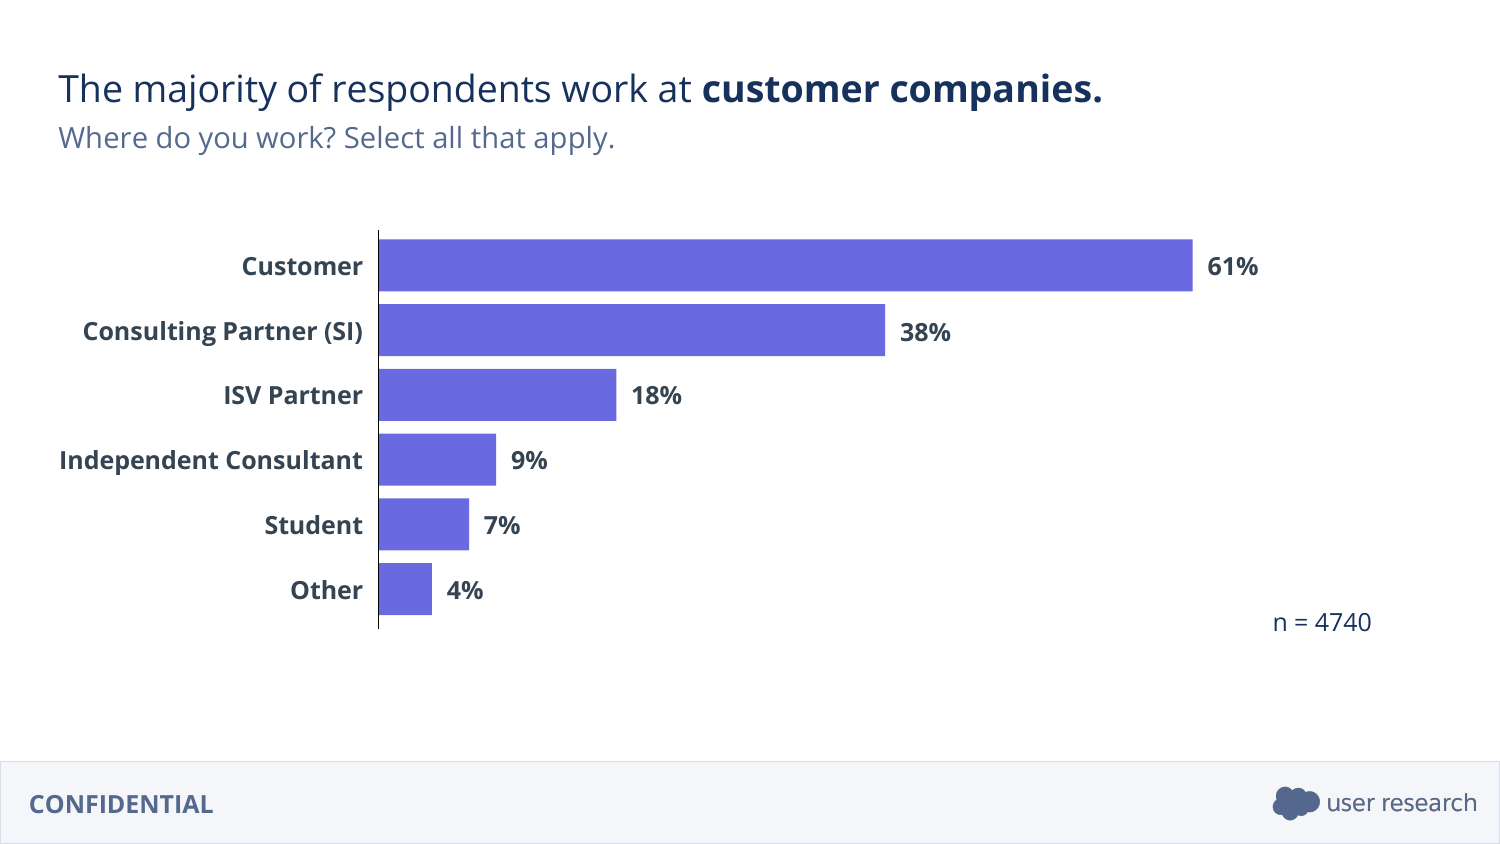

The majority of respondents work at customer companies.
Where do you work? Select all that apply.
Customer

61%

Consulting Partner (SI)
38%
ISV Partner

18%

9%
Independent Consultant

7%
Student

4%
Other
n = 4740